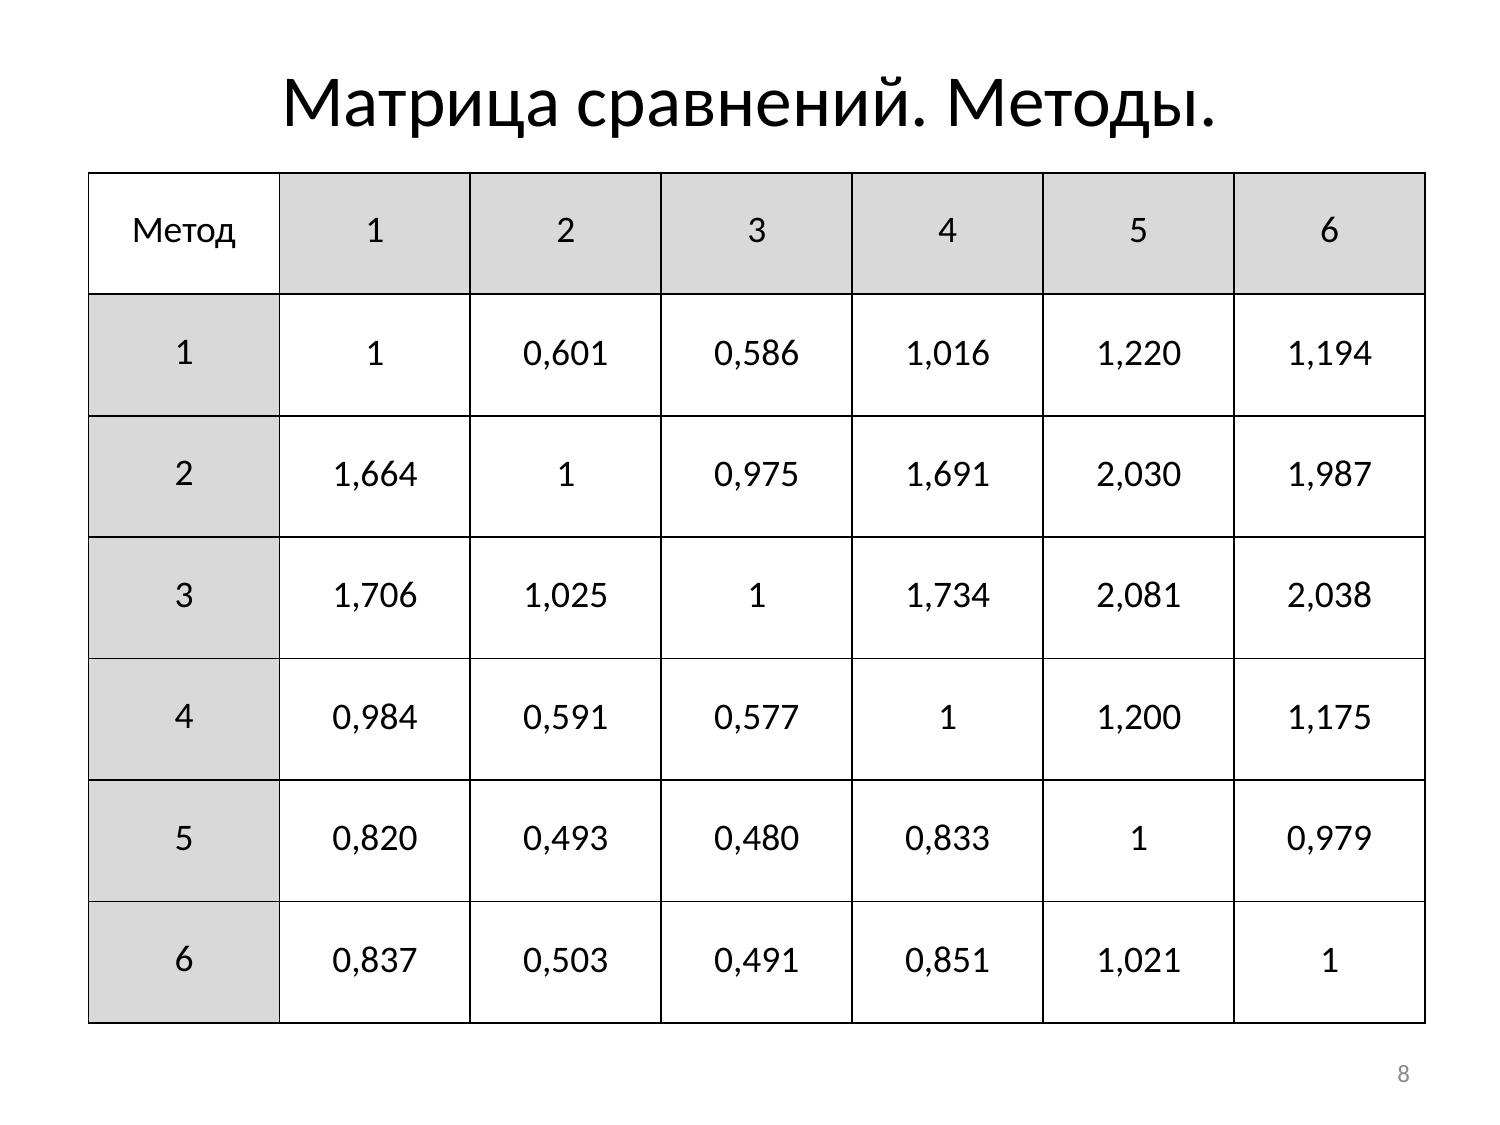

# Матрица сравнений. Методы.
| Метод | 1 | 2 | 3 | 4 | 5 | 6 |
| --- | --- | --- | --- | --- | --- | --- |
| 1 | 1 | 0,601 | 0,586 | 1,016 | 1,220 | 1,194 |
| 2 | 1,664 | 1 | 0,975 | 1,691 | 2,030 | 1,987 |
| 3 | 1,706 | 1,025 | 1 | 1,734 | 2,081 | 2,038 |
| 4 | 0,984 | 0,591 | 0,577 | 1 | 1,200 | 1,175 |
| 5 | 0,820 | 0,493 | 0,480 | 0,833 | 1 | 0,979 |
| 6 | 0,837 | 0,503 | 0,491 | 0,851 | 1,021 | 1 |
8